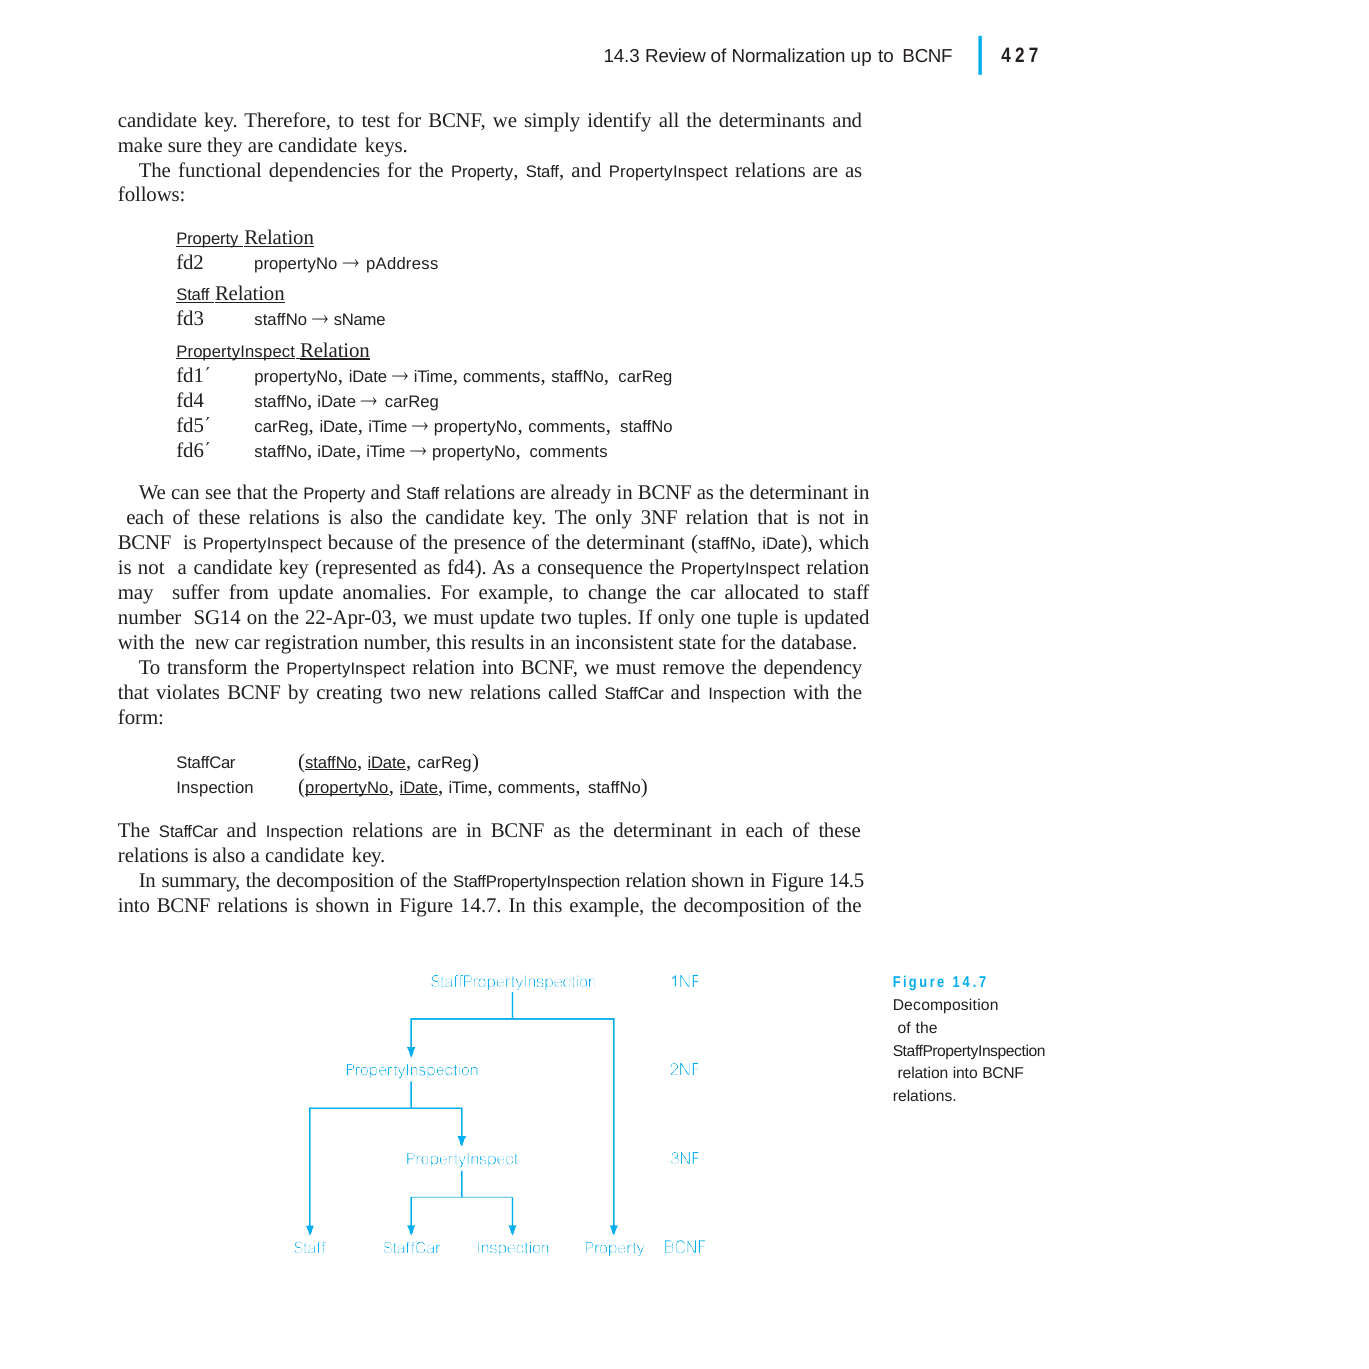

|
427
14.3 Review of Normalization up to BCNF
candidate key. Therefore, to test for BCNF, we simply identify all the determinants and  make sure they are candidate keys.
The functional dependencies for the Property, Staff, and PropertyInspect relations are as  follows:
Property Relation
fd2	propertyNo → pAddress
Staff Relation
fd3	staffNo → sName
PropertyInspect Relation
fd1′	propertyNo, iDate → iTime, comments, staffNo, carReg
fd4	staffNo, iDate → carReg
fd5′	carReg, iDate, iTime → propertyNo, comments, staffNo
fd6′	staffNo, iDate, iTime → propertyNo, comments
We can see that the Property and Staff relations are already in BCNF as the determinant in  each of these relations is also the candidate key. The only 3NF relation that is not in BCNF  is PropertyInspect because of the presence of the determinant (staffNo, iDate), which is not  a candidate key (represented as fd4). As a consequence the PropertyInspect relation may  suffer from update anomalies. For example, to change the car allocated to staff number  SG14 on the 22-Apr-03, we must update two tuples. If only one tuple is updated with the  new car registration number, this results in an inconsistent state for the database.
To transform the PropertyInspect relation into BCNF, we must remove the dependency  that violates BCNF by creating two new relations called StaffCar and Inspection with the  form:
StaffCar	(staffNo, iDate, carReg)
Inspection	(propertyNo, iDate, iTime, comments, staffNo)
The StaffCar and Inspection relations are in BCNF as the determinant in each of these  relations is also a candidate key.
In summary, the decomposition of the StaffPropertyInspection relation shown in Figure 14.5  into BCNF relations is shown in Figure 14.7. In this example, the decomposition of the
Figure 14.7  Decomposition  of the
StaffPropertyInspection  relation into BCNF  relations.